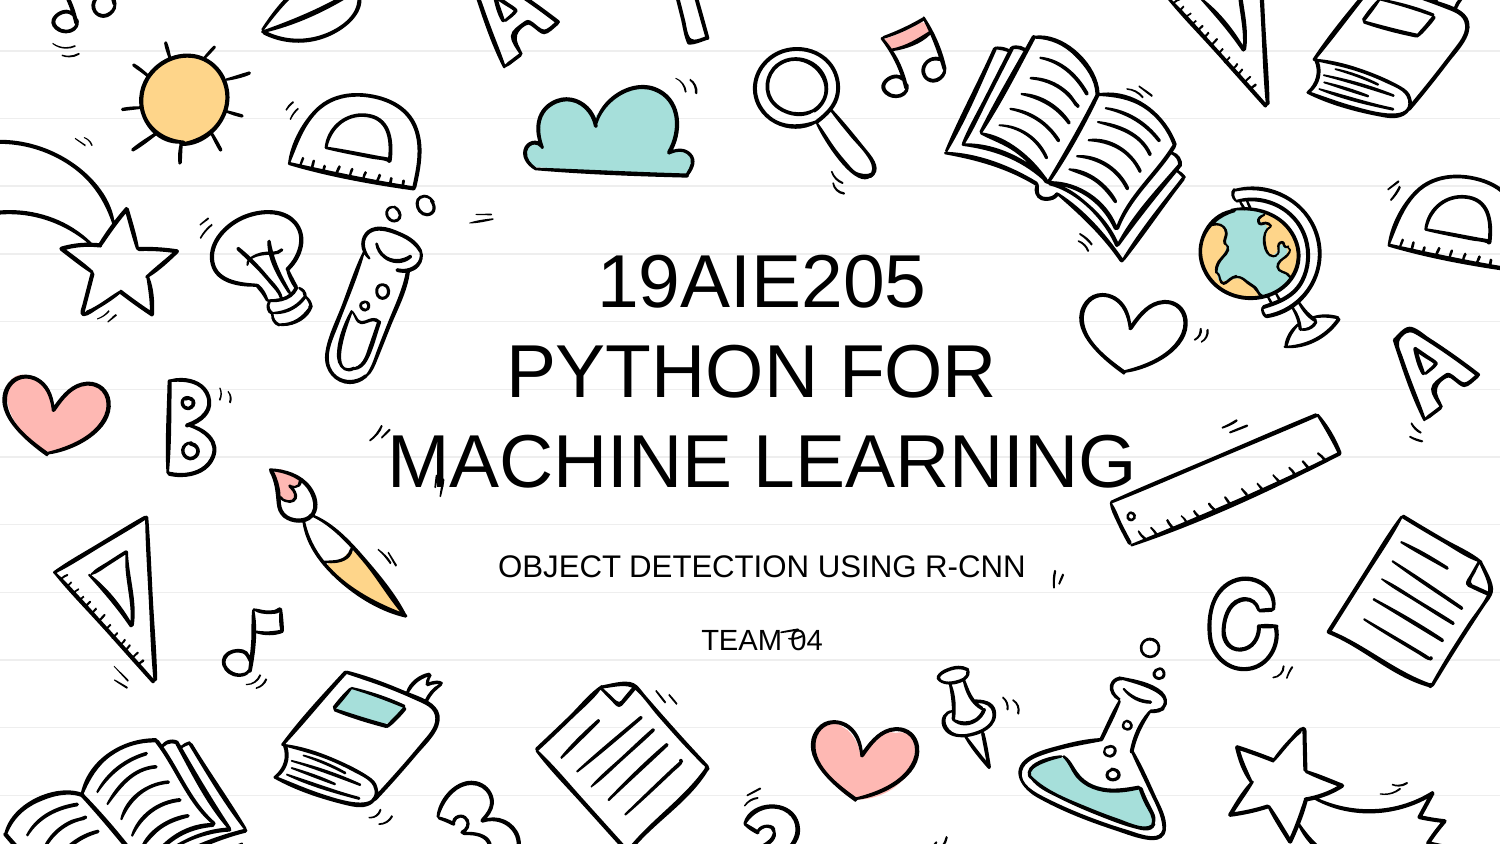

# 19AIE205
PYTHON FOR
MACHINE LEARNING

OBJECT DETECTION USING R-CNN

TEAM 04